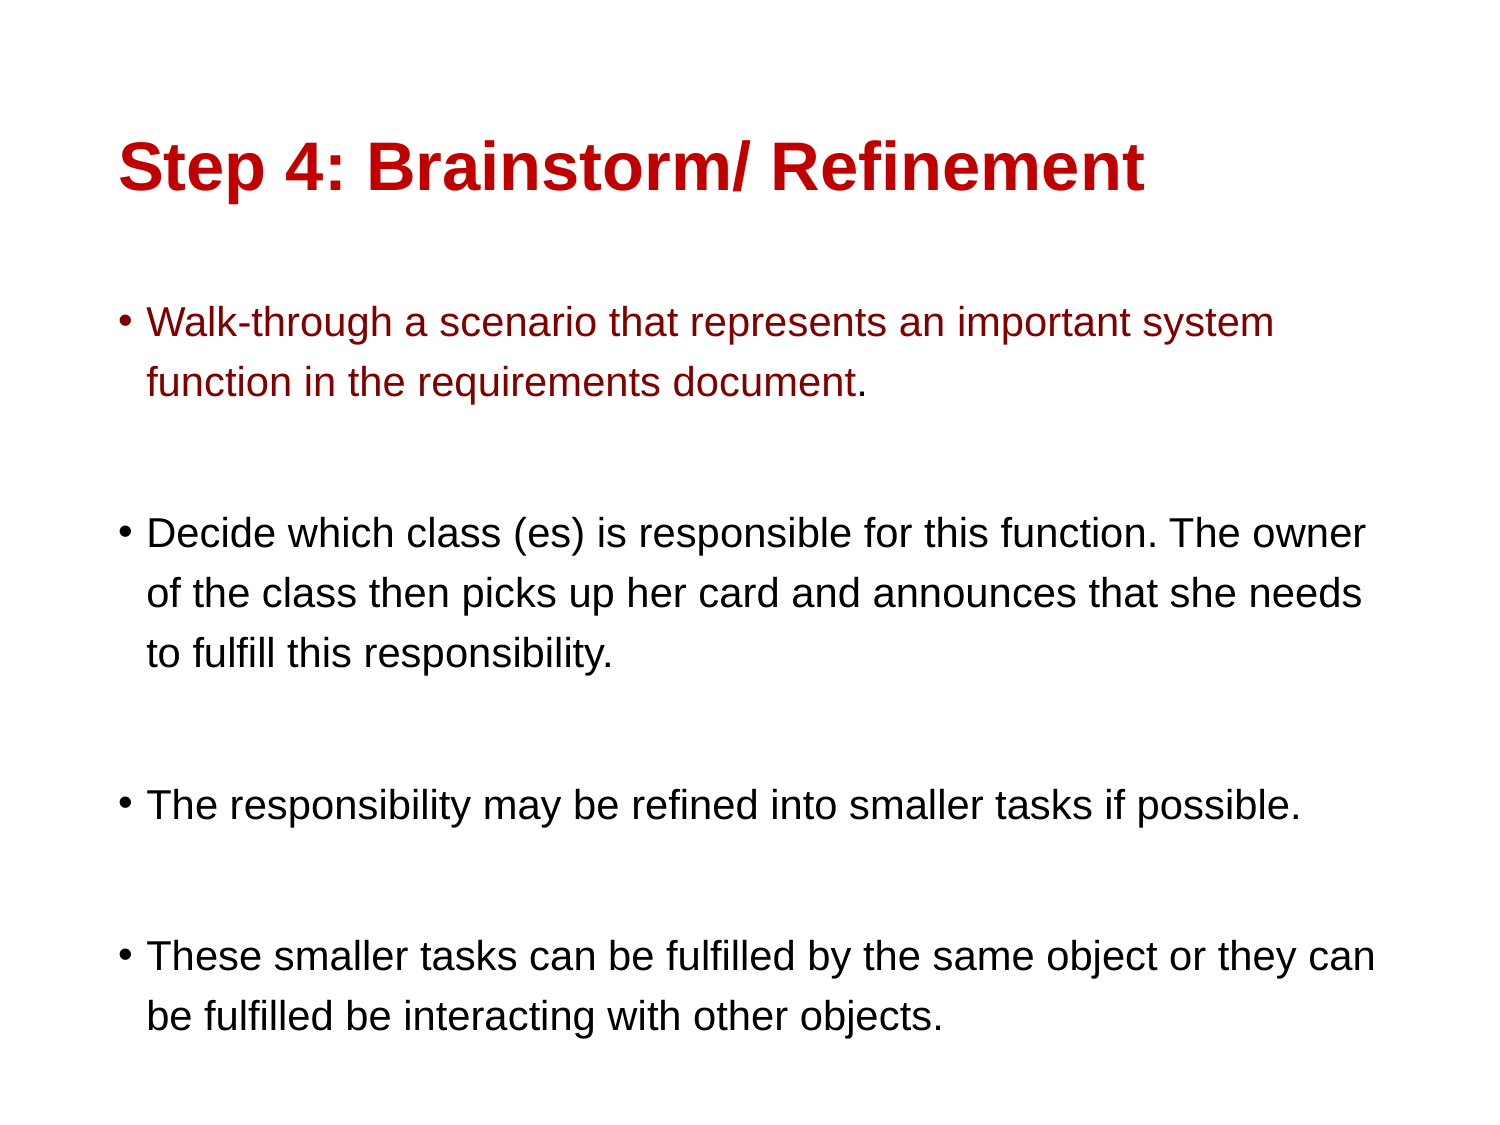

# Step 4: Brainstorm/ Refinement
Walk-through a scenario that represents an important system function in the requirements document.

Decide which class (es) is responsible for this function. The owner of the class then picks up her card and announces that she needs to fulfill this responsibility.

The responsibility may be refined into smaller tasks if possible.

These smaller tasks can be fulfilled by the same object or they can be fulfilled be interacting with other objects.

If no appropriate class (to fulfill this responsibility) exists, you may need to make a class.